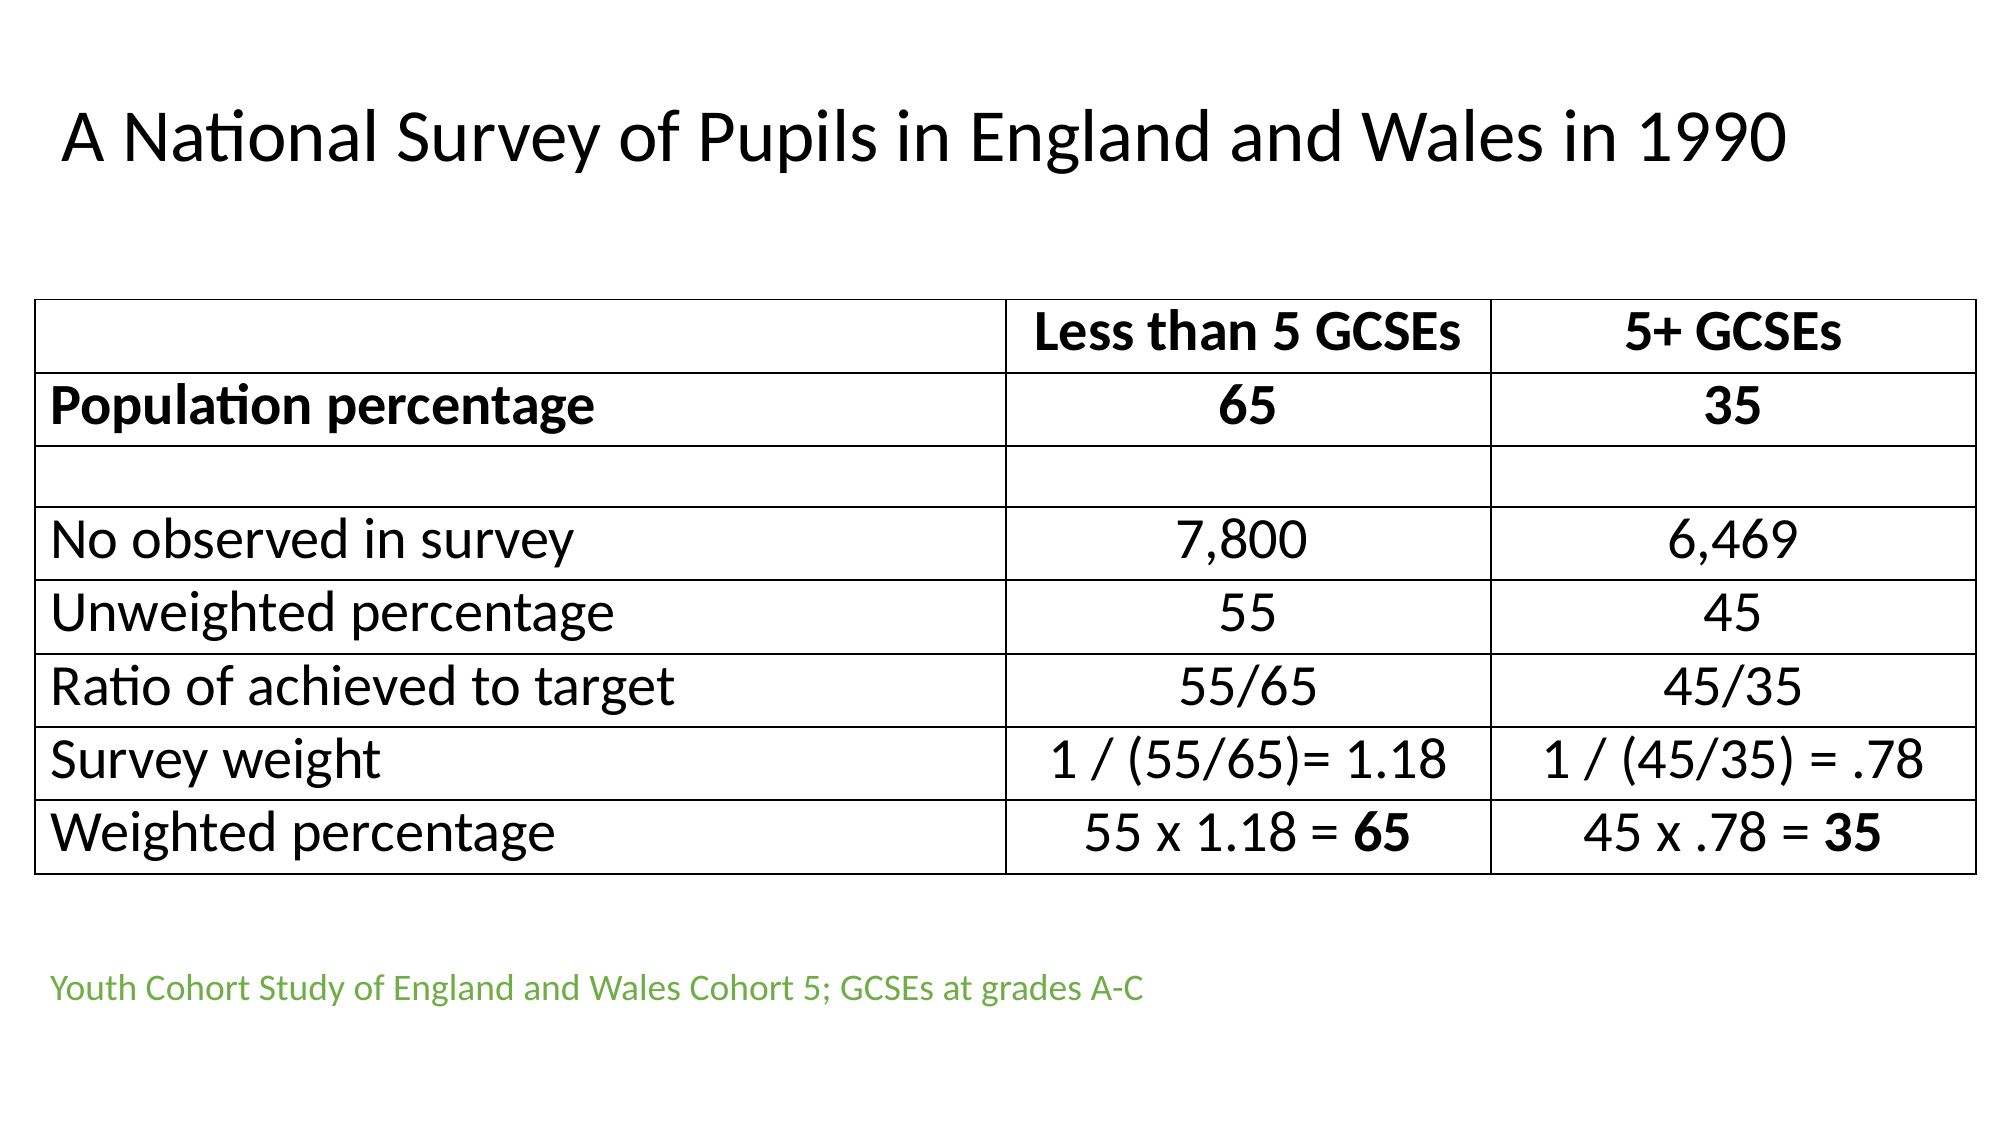

A National Survey of Pupils in England and Wales in 1990
|  | Less than 5 GCSEs | 5+ GCSEs |
| --- | --- | --- |
| Population percentage | 65 | 35 |
|  |  |  |
| No observed in survey | 7,800 | 6,469 |
| Unweighted percentage | 55 | 45 |
| Ratio of achieved to target | 55/65 | 45/35 |
| Survey weight | 1 / (55/65)= 1.18 | 1 / (45/35) = .78 |
| Weighted percentage | 55 x 1.18 = 65 | 45 x .78 = 35 |
Youth Cohort Study of England and Wales Cohort 5; GCSEs at grades A-C